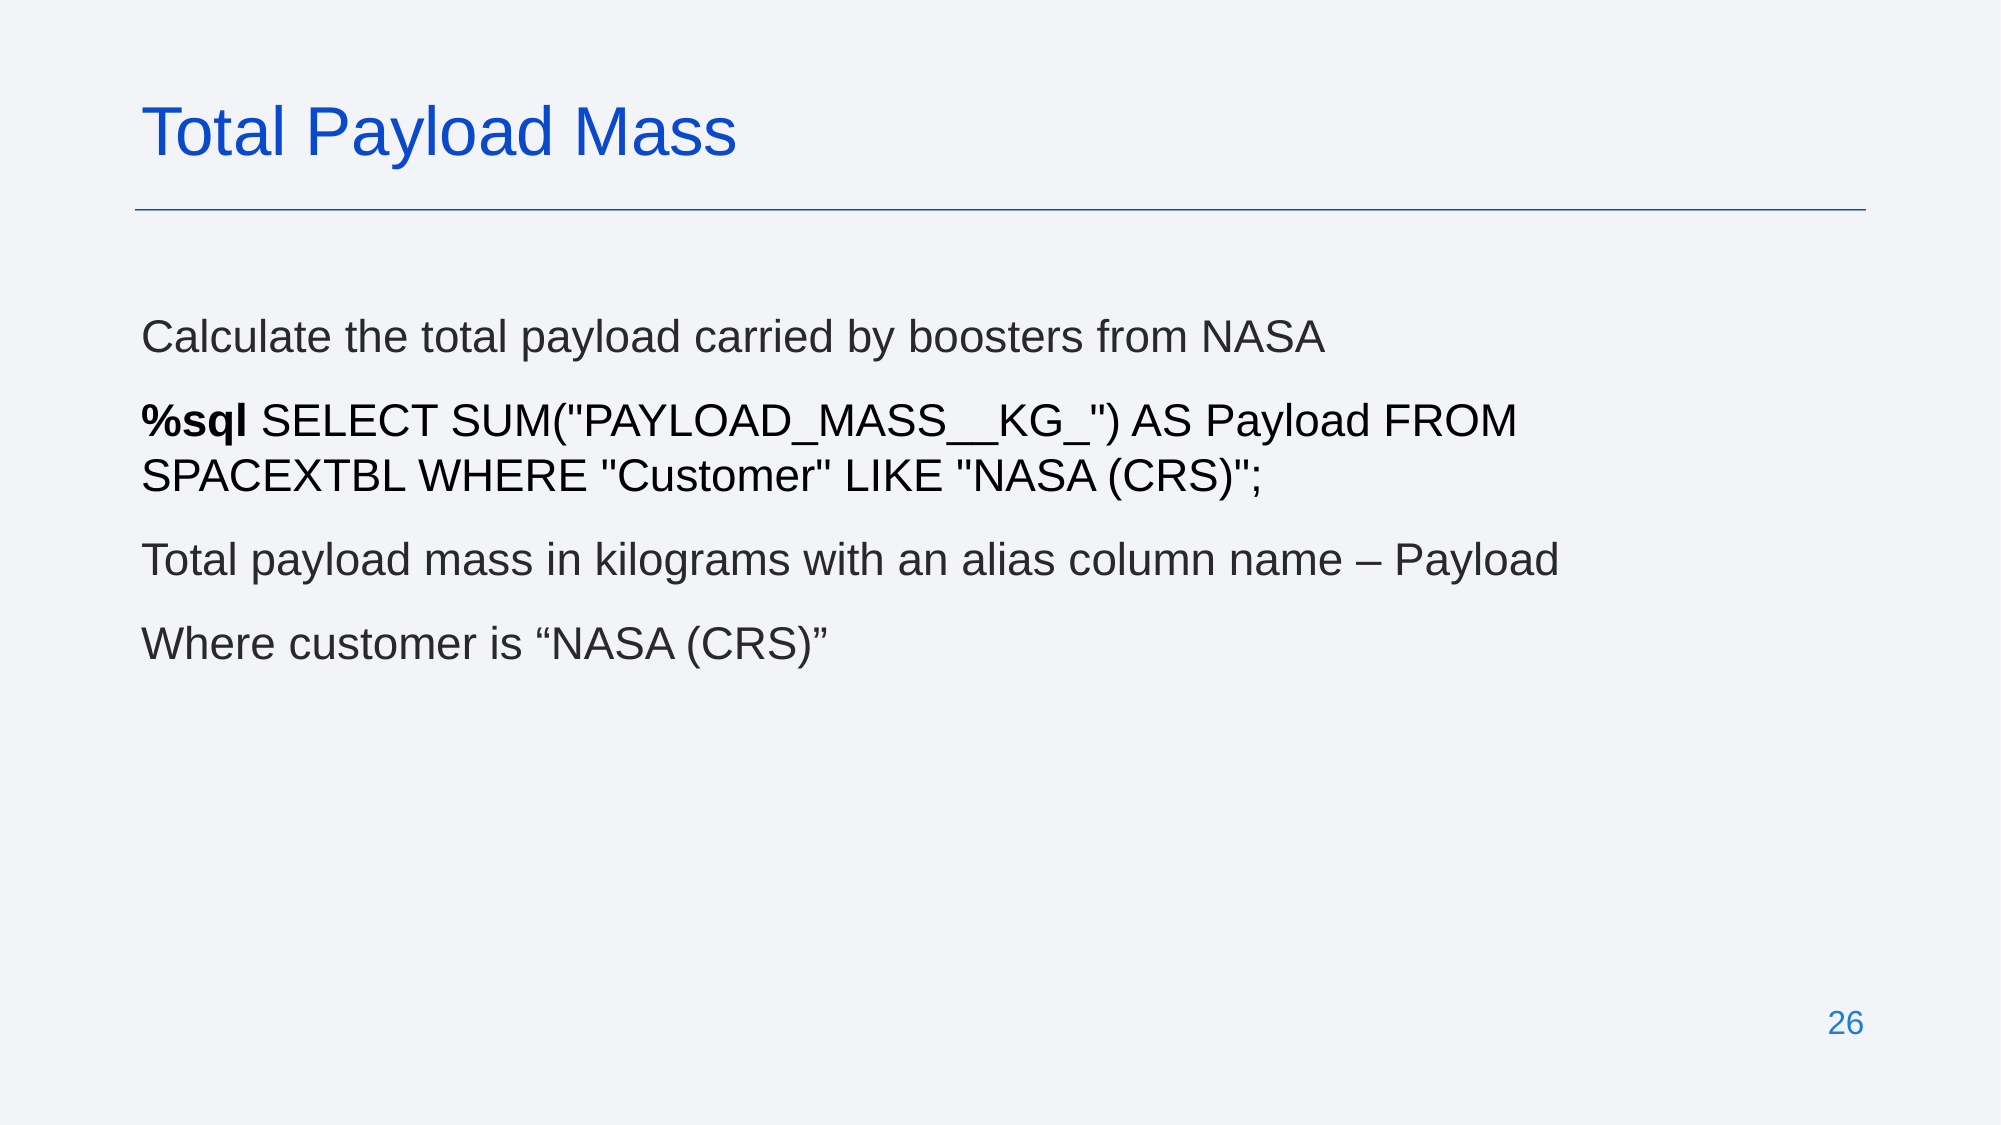

Total Payload Mass
Calculate the total payload carried by boosters from NASA
%sql SELECT SUM("PAYLOAD_MASS__KG_") AS Payload FROM SPACEXTBL WHERE "Customer" LIKE "NASA (CRS)";
Total payload mass in kilograms with an alias column name – Payload
Where customer is “NASA (CRS)”
26